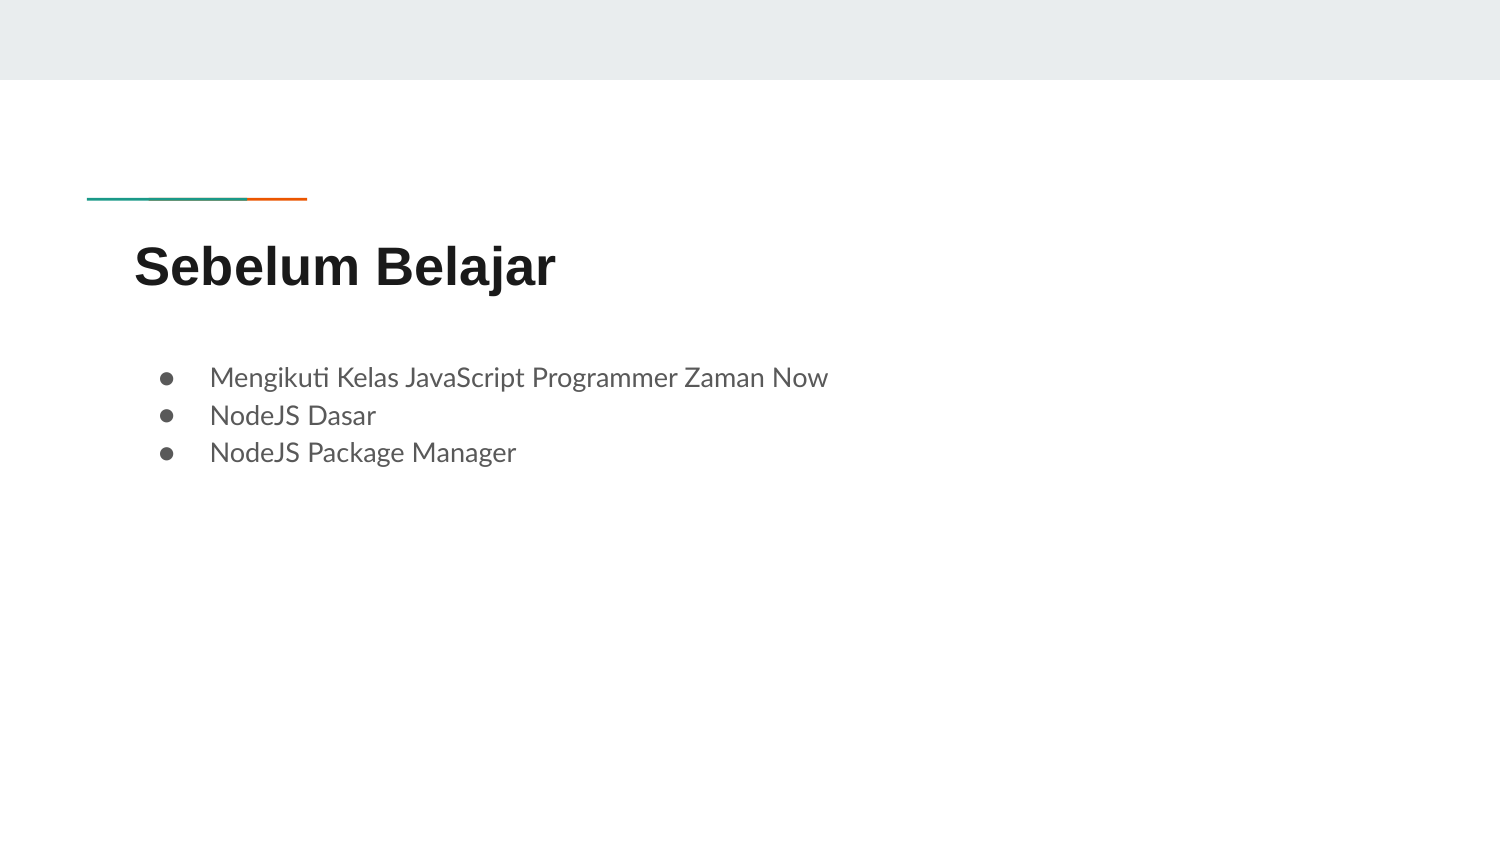

# Sebelum Belajar
Mengikuti Kelas JavaScript Programmer Zaman Now
NodeJS Dasar
NodeJS Package Manager